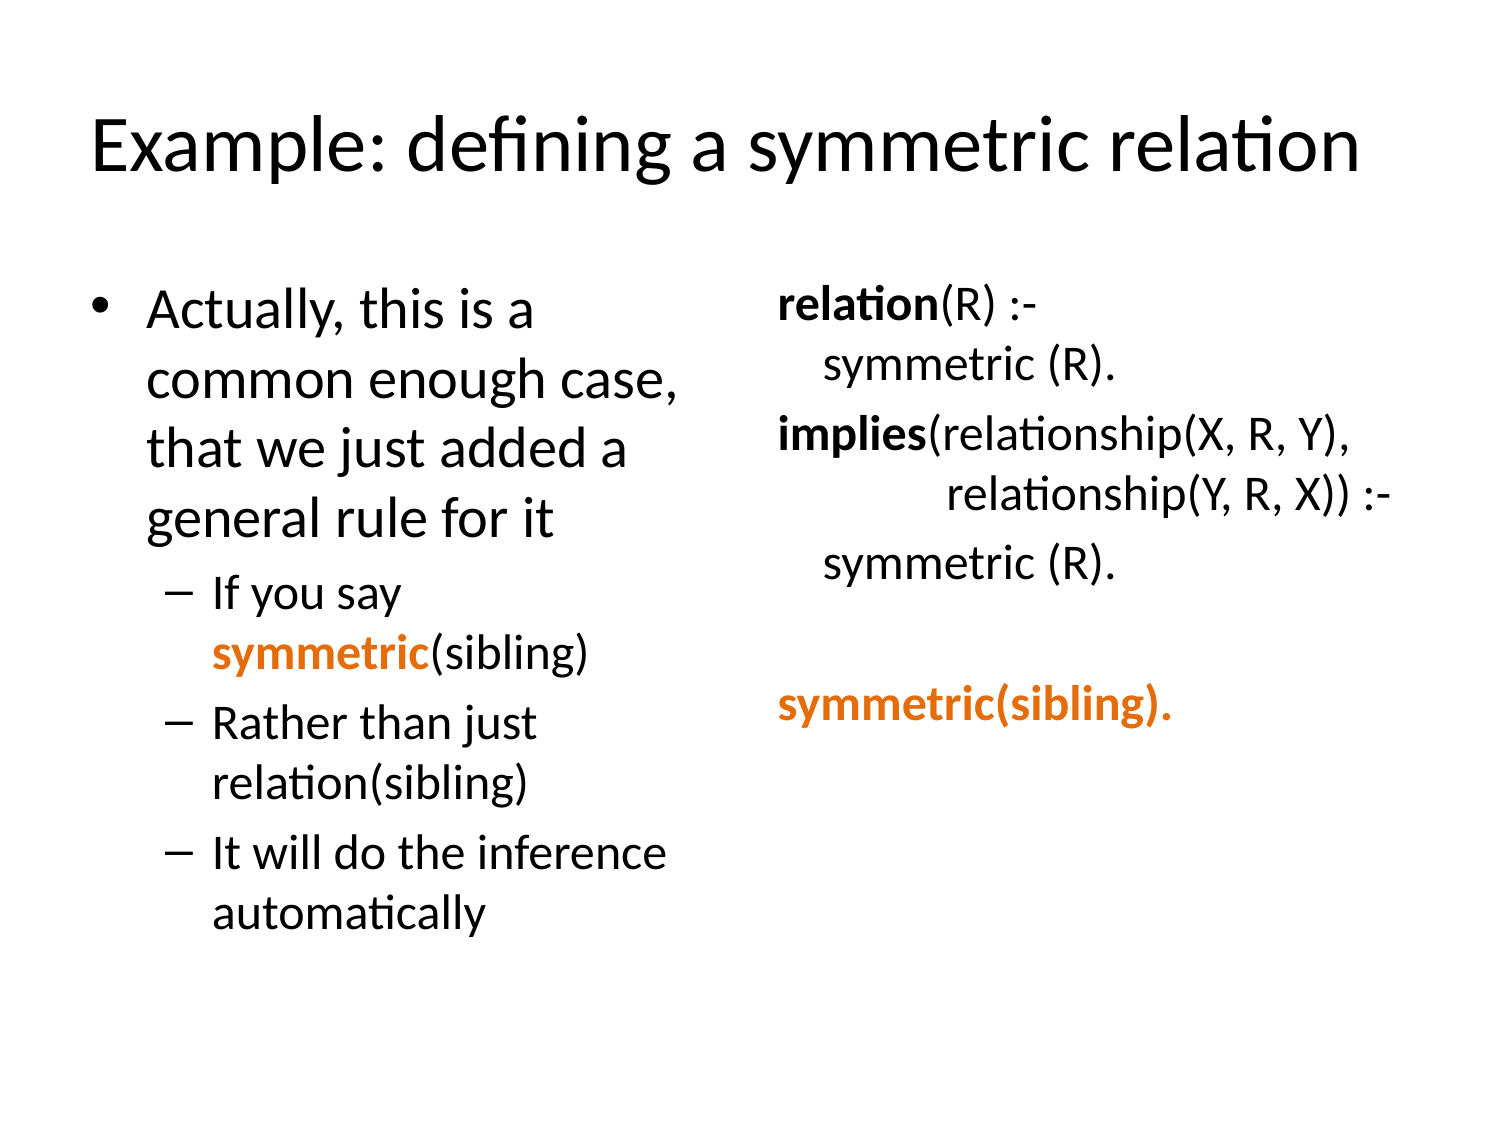

# Example: defining a symmetric relation
Actually, this is a common enough case, that we just added a general rule for it
If you say
symmetric(sibling)
Rather than just relation(sibling)
It will do the inference automatically
relation(R) :-
    symmetric (R).
implies(relationship(X, R, Y),
               relationship(Y, R, X)) :-
    symmetric (R).

symmetric(sibling).